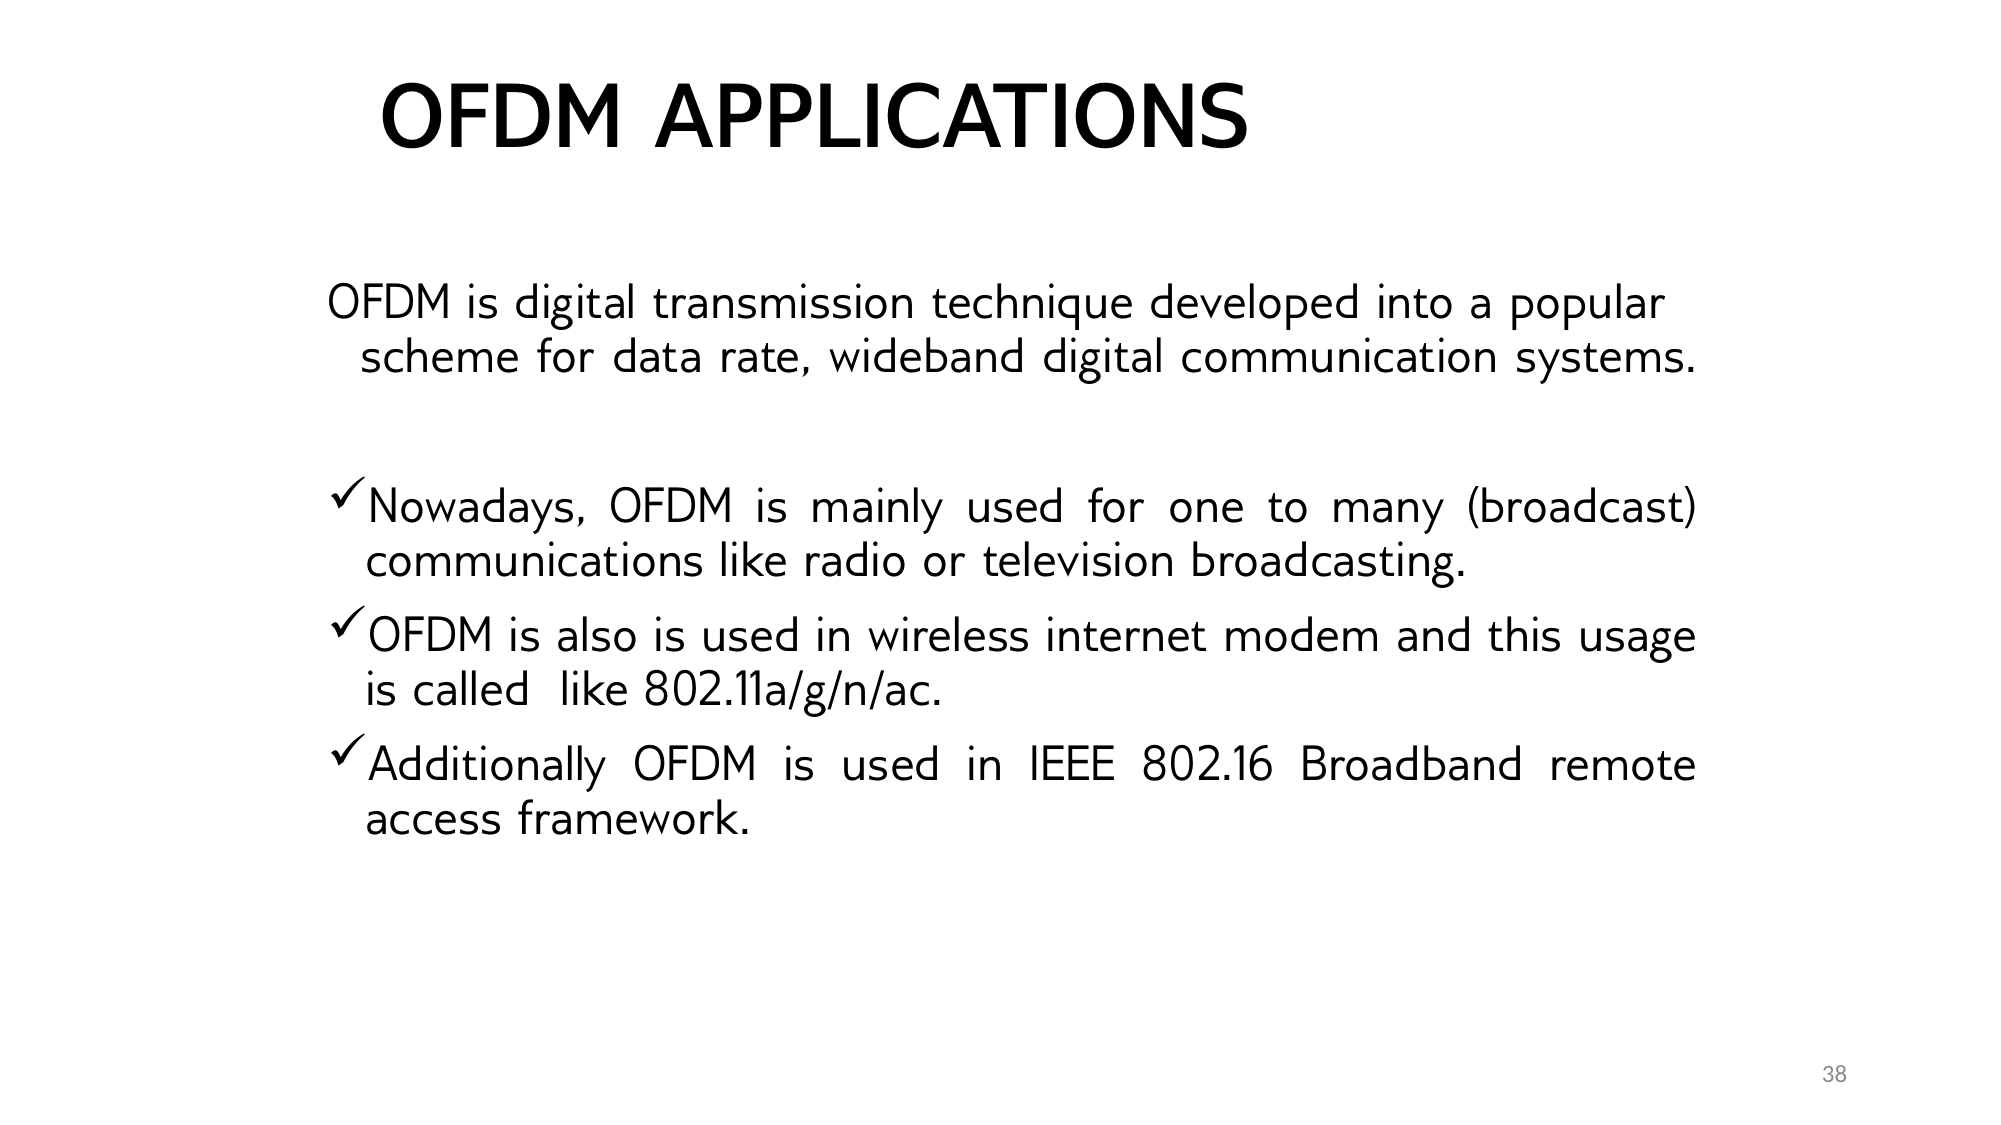

# OFDM APPLICATIONS

OFDM is digital transmission technique developed into a popular     scheme for data rate, wideband digital communication systems.

Nowadays, OFDM is mainly used for one to many (broadcast) communications like radio or television broadcasting.
OFDM is also is used in wireless internet modem and this usage is called  like 802.11a/g/n/ac.
Additionally OFDM is used in IEEE 802.16 Broadband remote access framework.

38